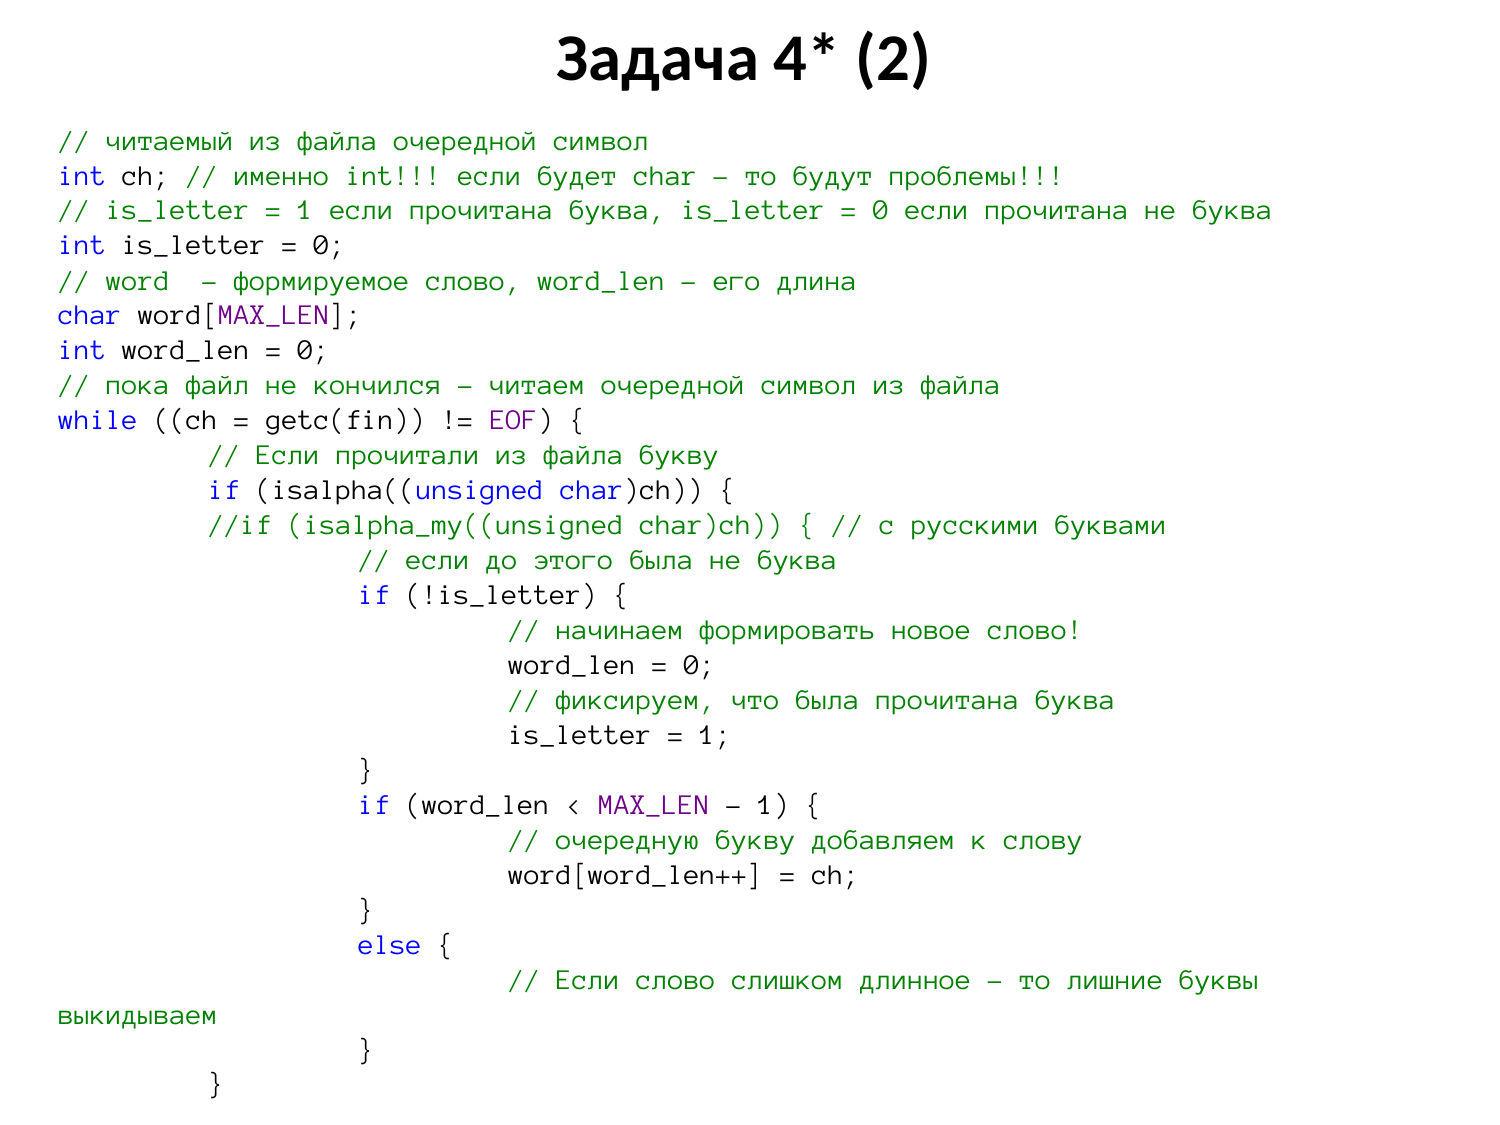

# Задача 4* (2)
// читаемый из файла очередной символ
int ch; // именно int!!! если будет char - то будут проблемы!!!
// is_letter = 1 если прочитана буква, is_letter = 0 если прочитана не буква
int is_letter = 0;
// word  - формируемое слово, word_len - его длина
char word[MAX_LEN];
int word_len = 0;
// пока файл не кончился - читаем очередной символ из файла
while ((ch = getc(fin)) != EOF) {
	// Если прочитали из файла букву
	if (isalpha((unsigned char)ch)) {
	//if (isalpha_my((unsigned char)ch)) { // с русскими буквами
		// если до этого была не буква
		if (!is_letter) {
			// начинаем формировать новое слово!
			word_len = 0;
			// фиксируем, что была прочитана буква
			is_letter = 1;
		}
		if (word_len < MAX_LEN - 1) {
			// очередную букву добавляем к слову
			word[word_len++] = ch;
		}
		else {
			// Если слово слишком длинное - то лишние буквы выкидываем
		}
	}